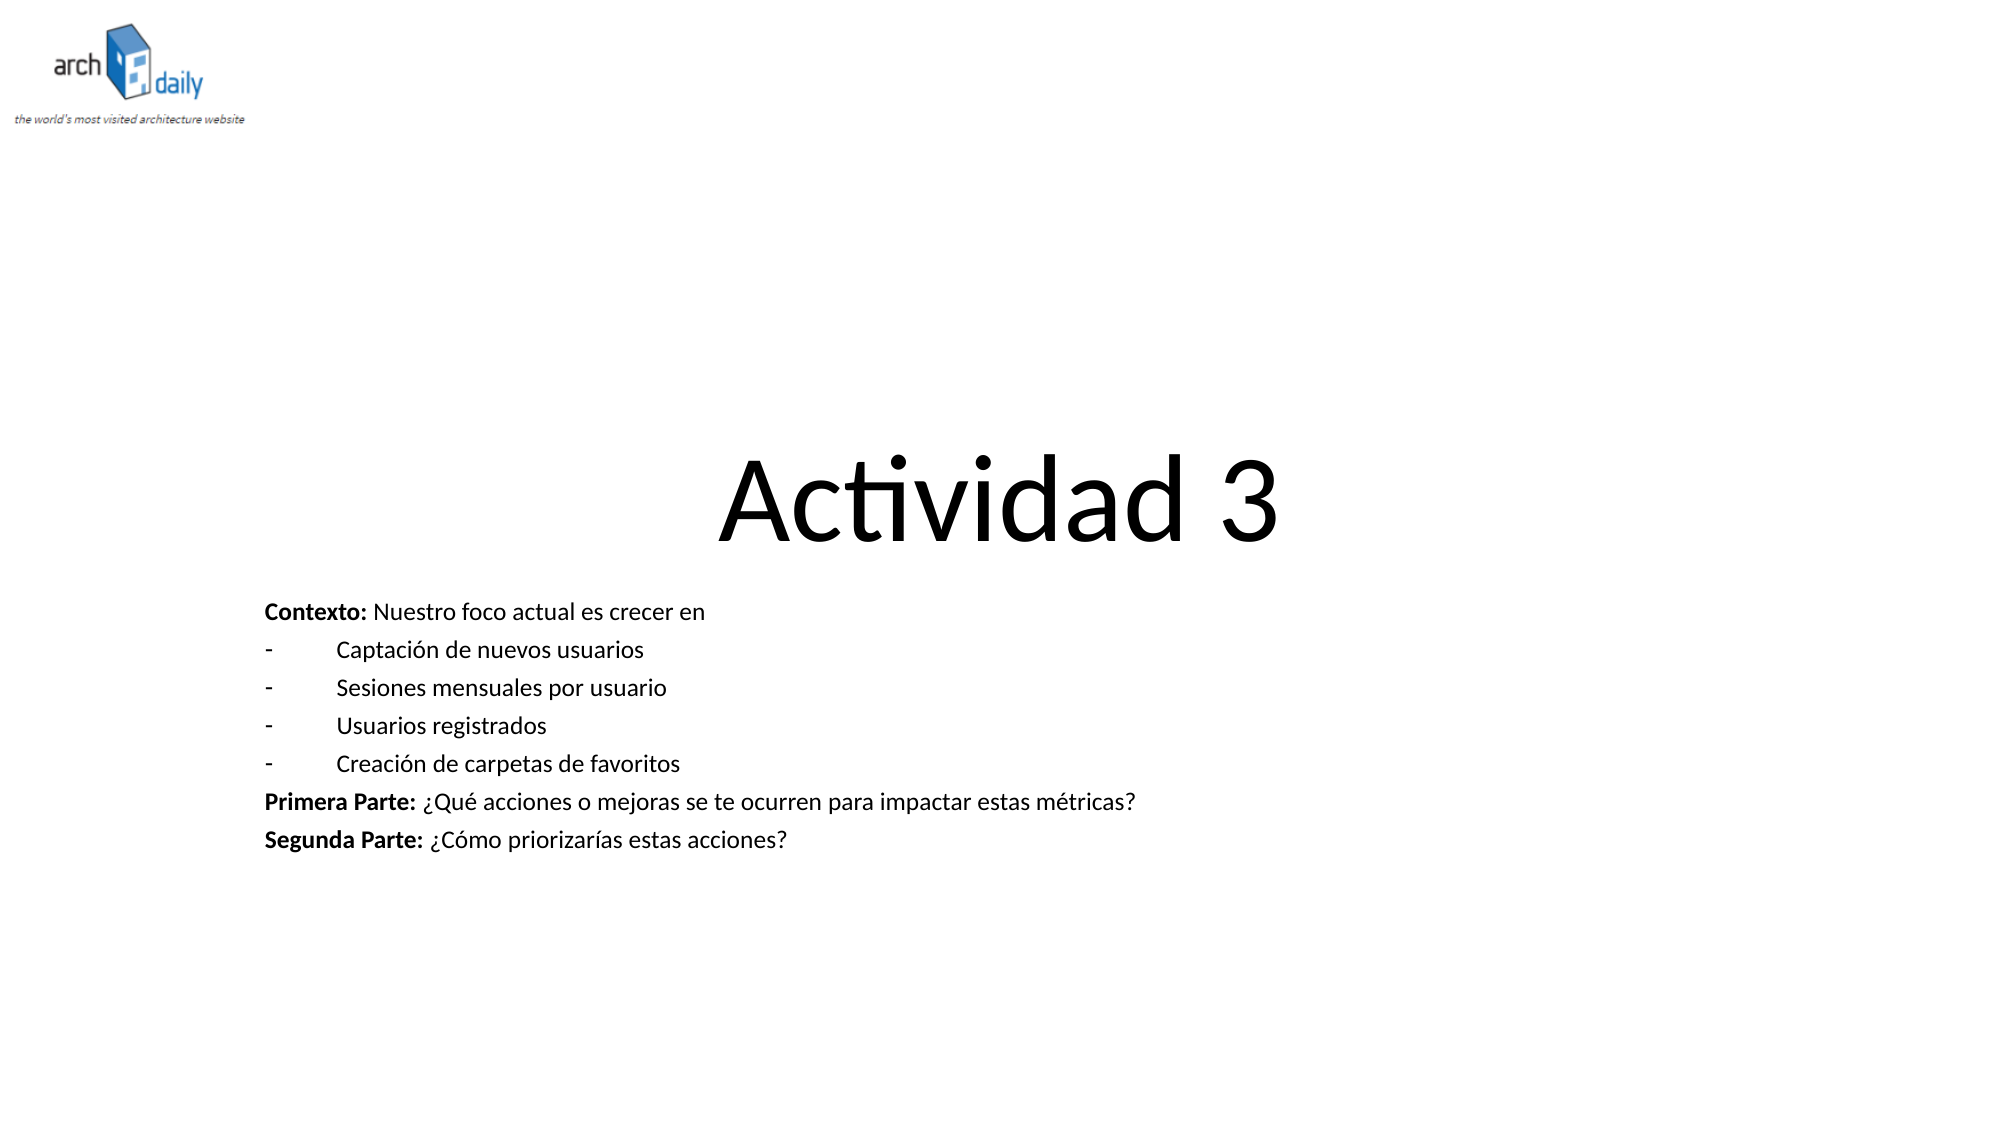

# Actividad 3
Contexto: Nuestro foco actual es crecer en
Captación de nuevos usuarios
Sesiones mensuales por usuario
Usuarios registrados
Creación de carpetas de favoritos
Primera Parte: ¿Qué acciones o mejoras se te ocurren para impactar estas métricas?
Segunda Parte: ¿Cómo priorizarías estas acciones?